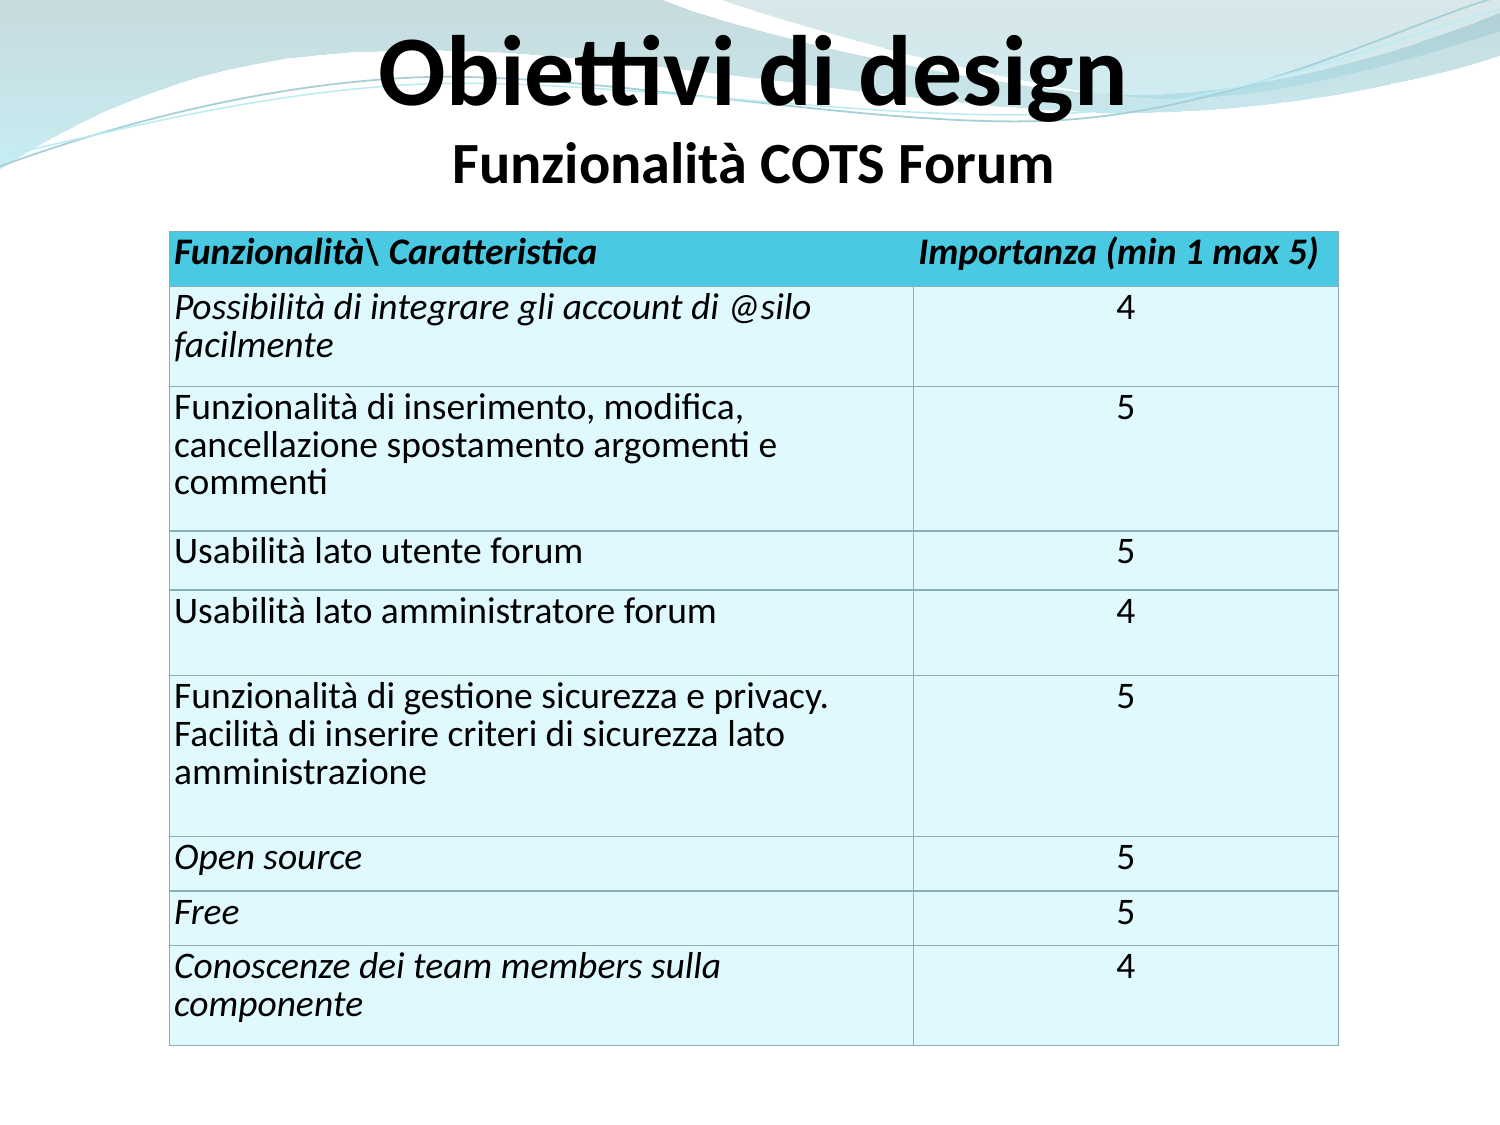

Obiettivi di design
Funzionalità COTS Forum
| Funzionalità\ Caratteristica | Importanza (min 1 max 5) |
| --- | --- |
| Possibilità di integrare gli account di @silo facilmente | 4 |
| Funzionalità di inserimento, modifica, cancellazione spostamento argomenti e commenti | 5 |
| Usabilità lato utente forum | 5 |
| Usabilità lato amministratore forum | 4 |
| Funzionalità di gestione sicurezza e privacy. Facilità di inserire criteri di sicurezza lato amministrazione | 5 |
| Open source | 5 |
| Free | 5 |
| Conoscenze dei team members sulla componente | 4 |